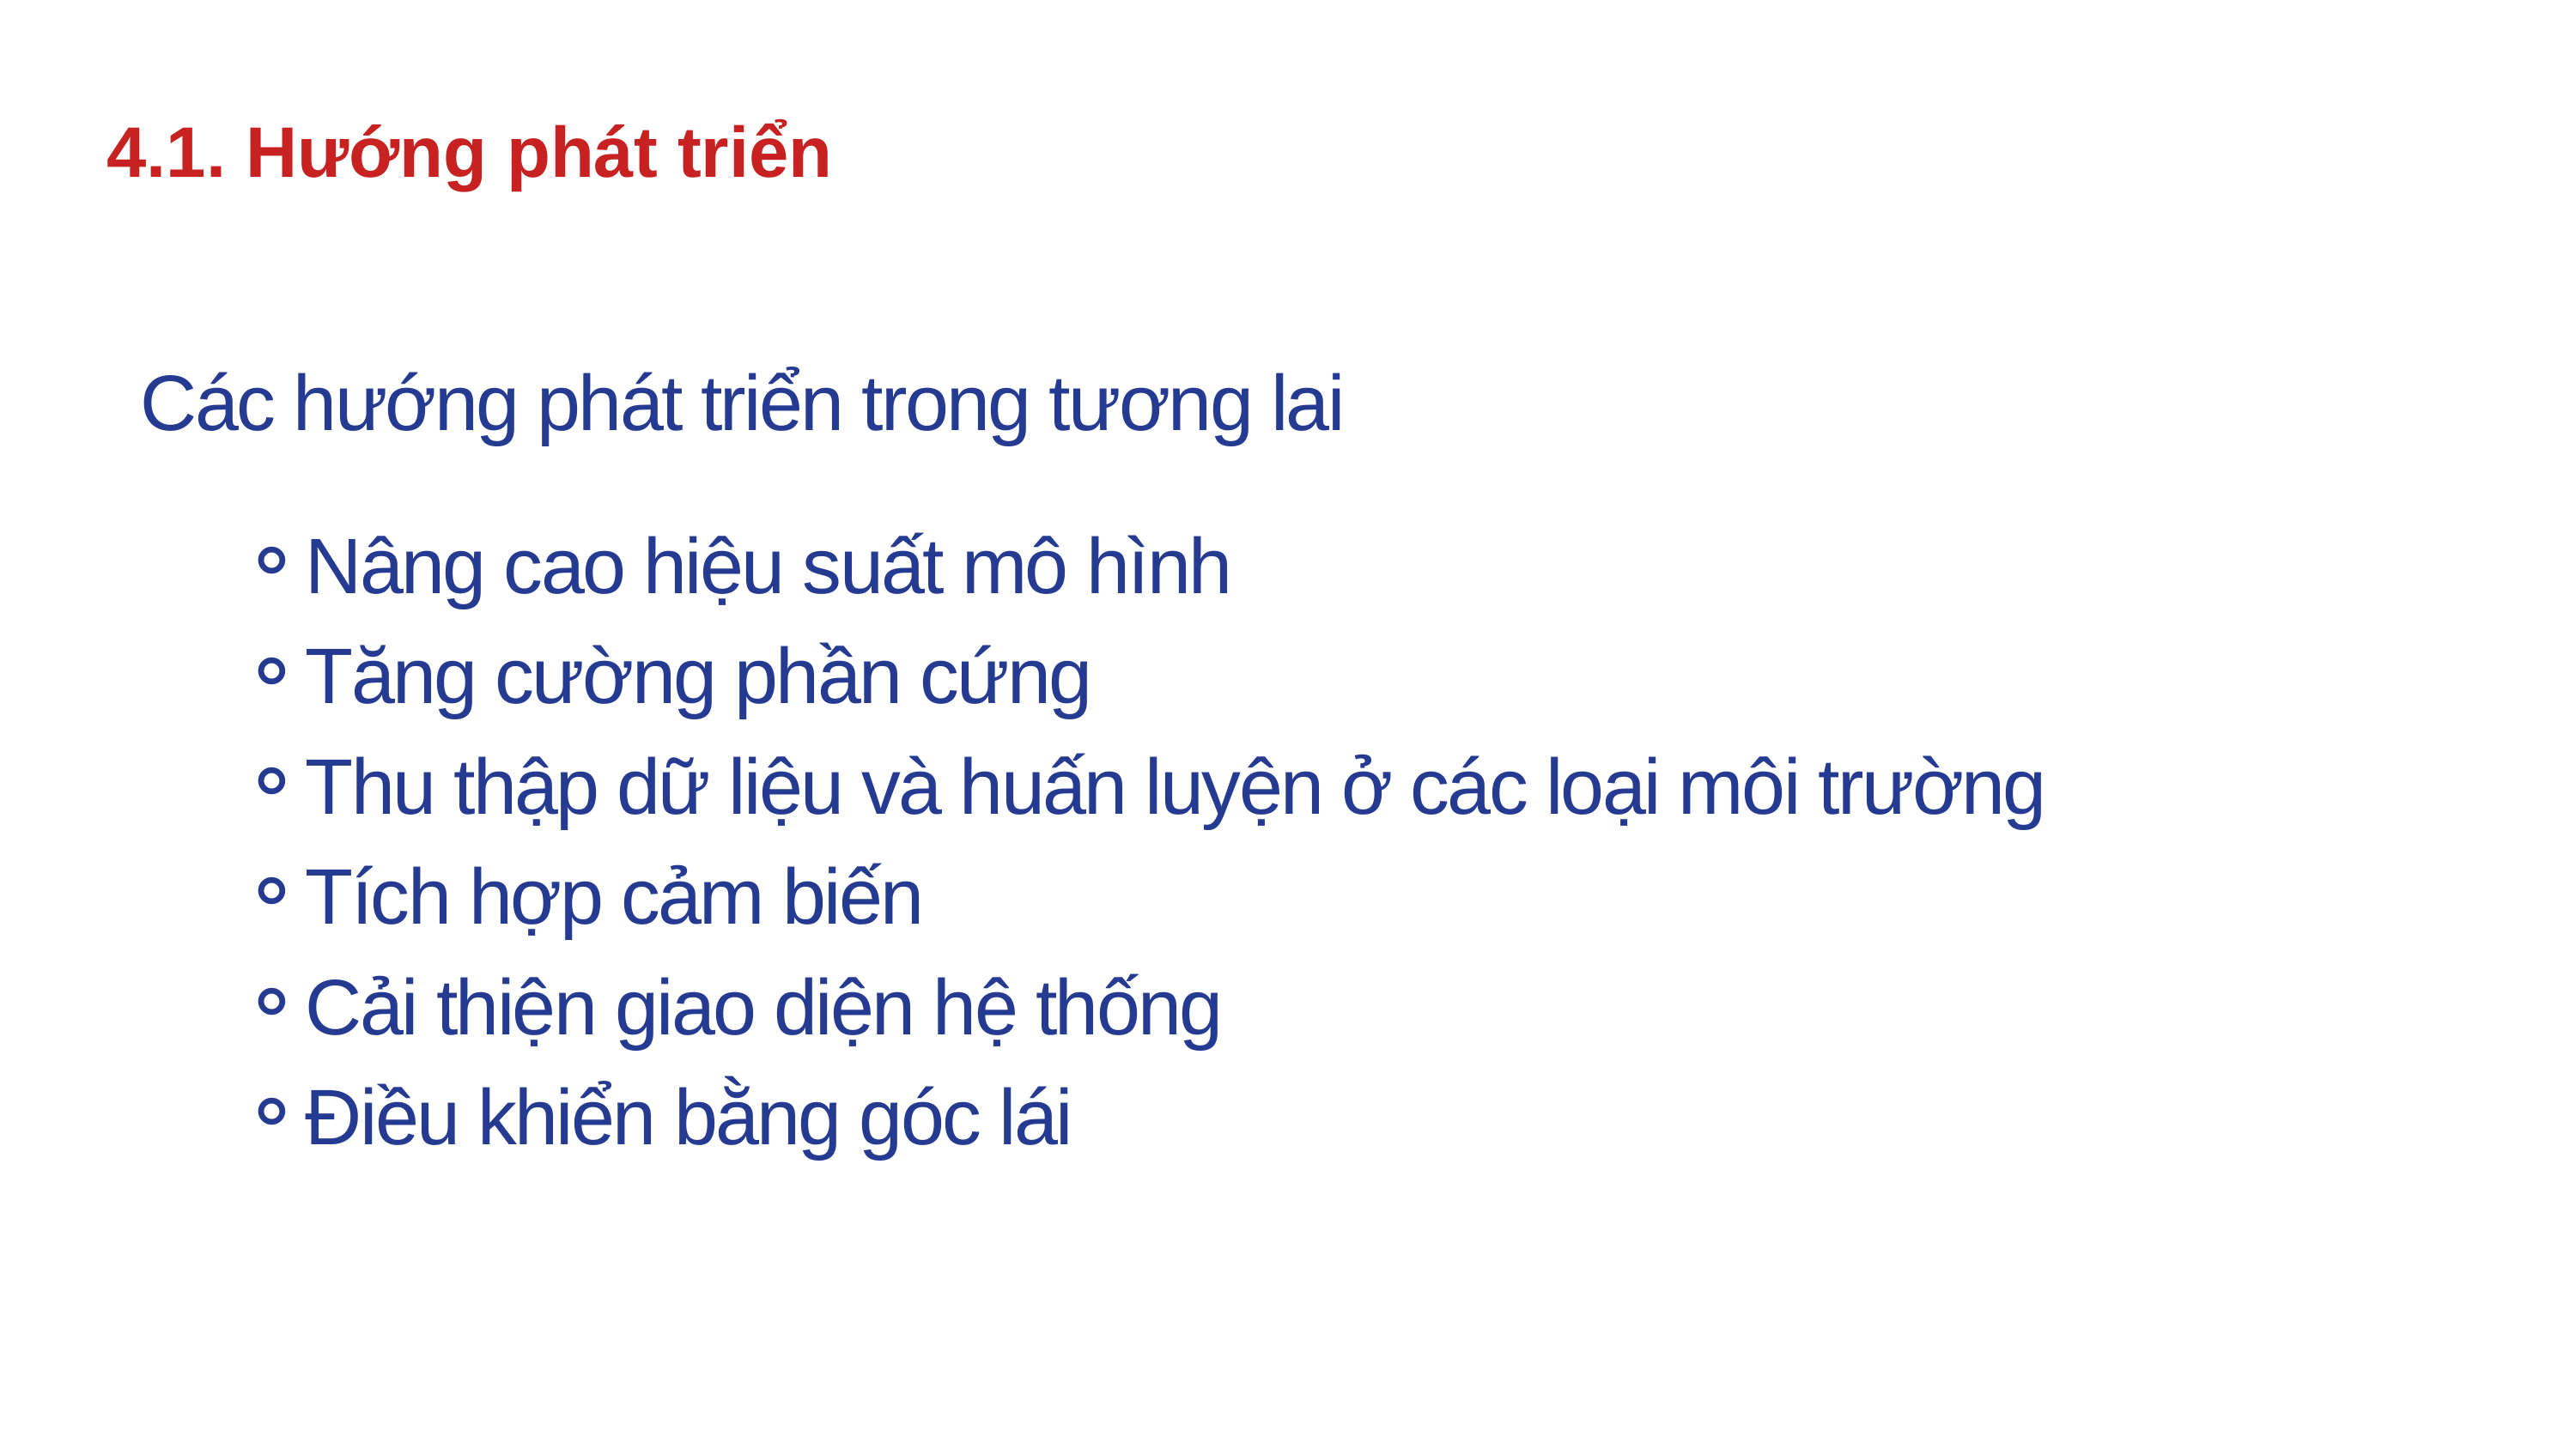

4.1. Hướng phát triển
Các hướng phát triển trong tương lai
Nâng cao hiệu suất mô hình
Tăng cường phần cứng
Thu thập dữ liệu và huấn luyện ở các loại môi trường
Tích hợp cảm biến
Cải thiện giao diện hệ thống
Điều khiển bằng góc lái